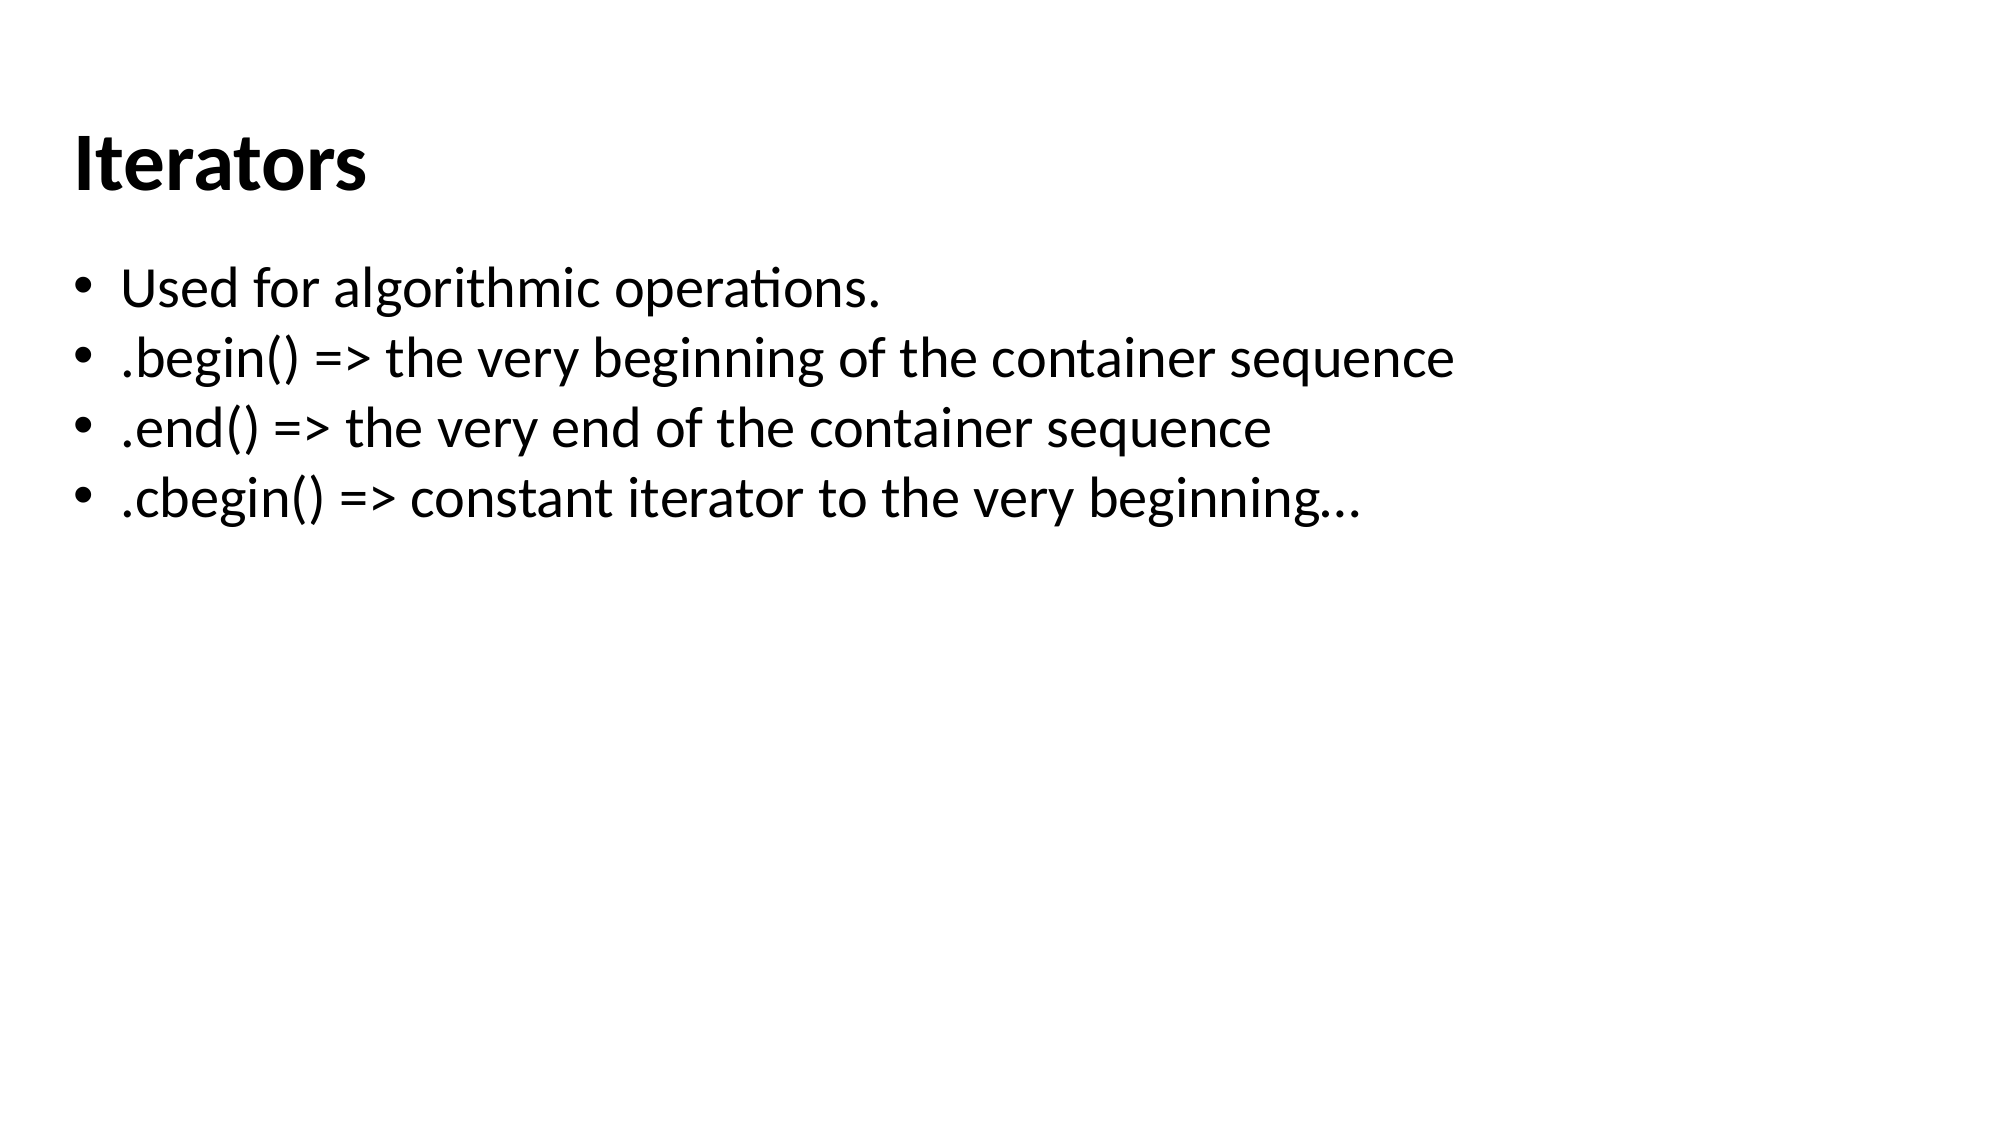

Iterators
Used for algorithmic operations.
.begin() => the very beginning of the container sequence
.end() => the very end of the container sequence
.cbegin() => constant iterator to the very beginning…